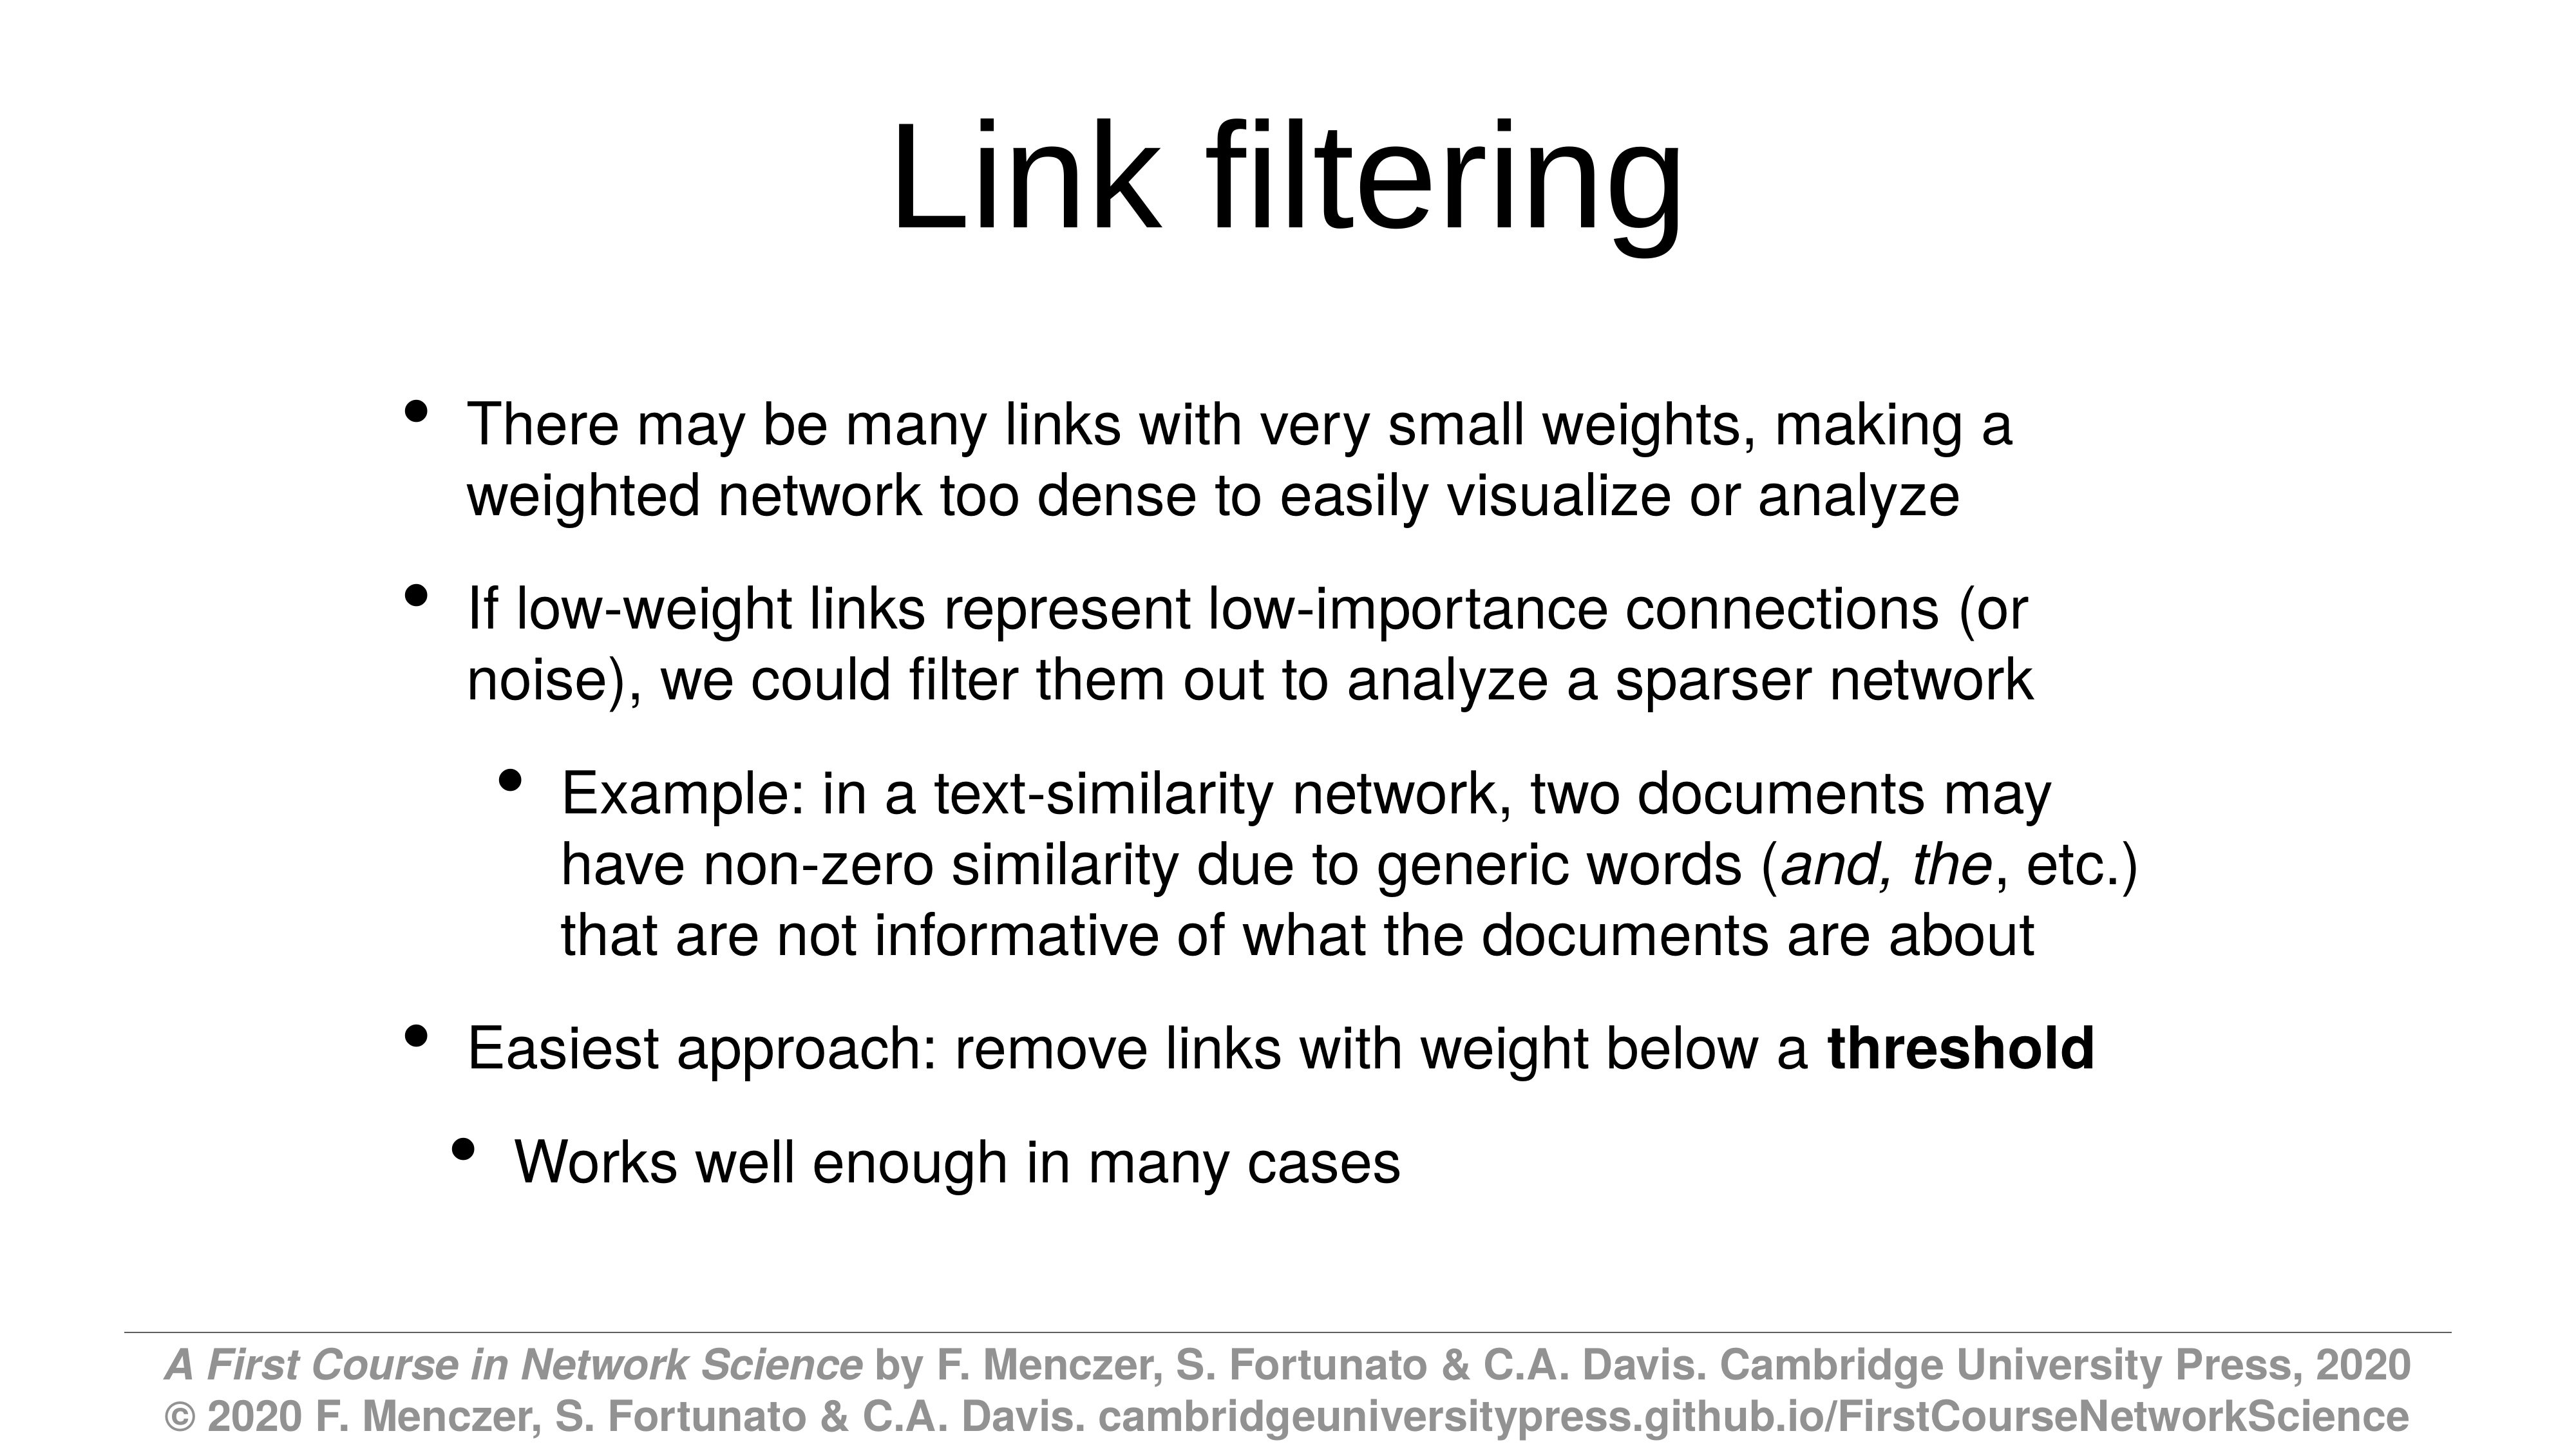

# Link filtering
There may be many links with very small weights, making a weighted network too dense to easily visualize or analyze
If low-weight links represent low-importance connections (or noise), we could filter them out to analyze a sparser network
Example: in a text-similarity network, two documents may have non-zero similarity due to generic words (and, the, etc.) that are not informative of what the documents are about
Easiest approach: remove links with weight below a threshold
Works well enough in many cases